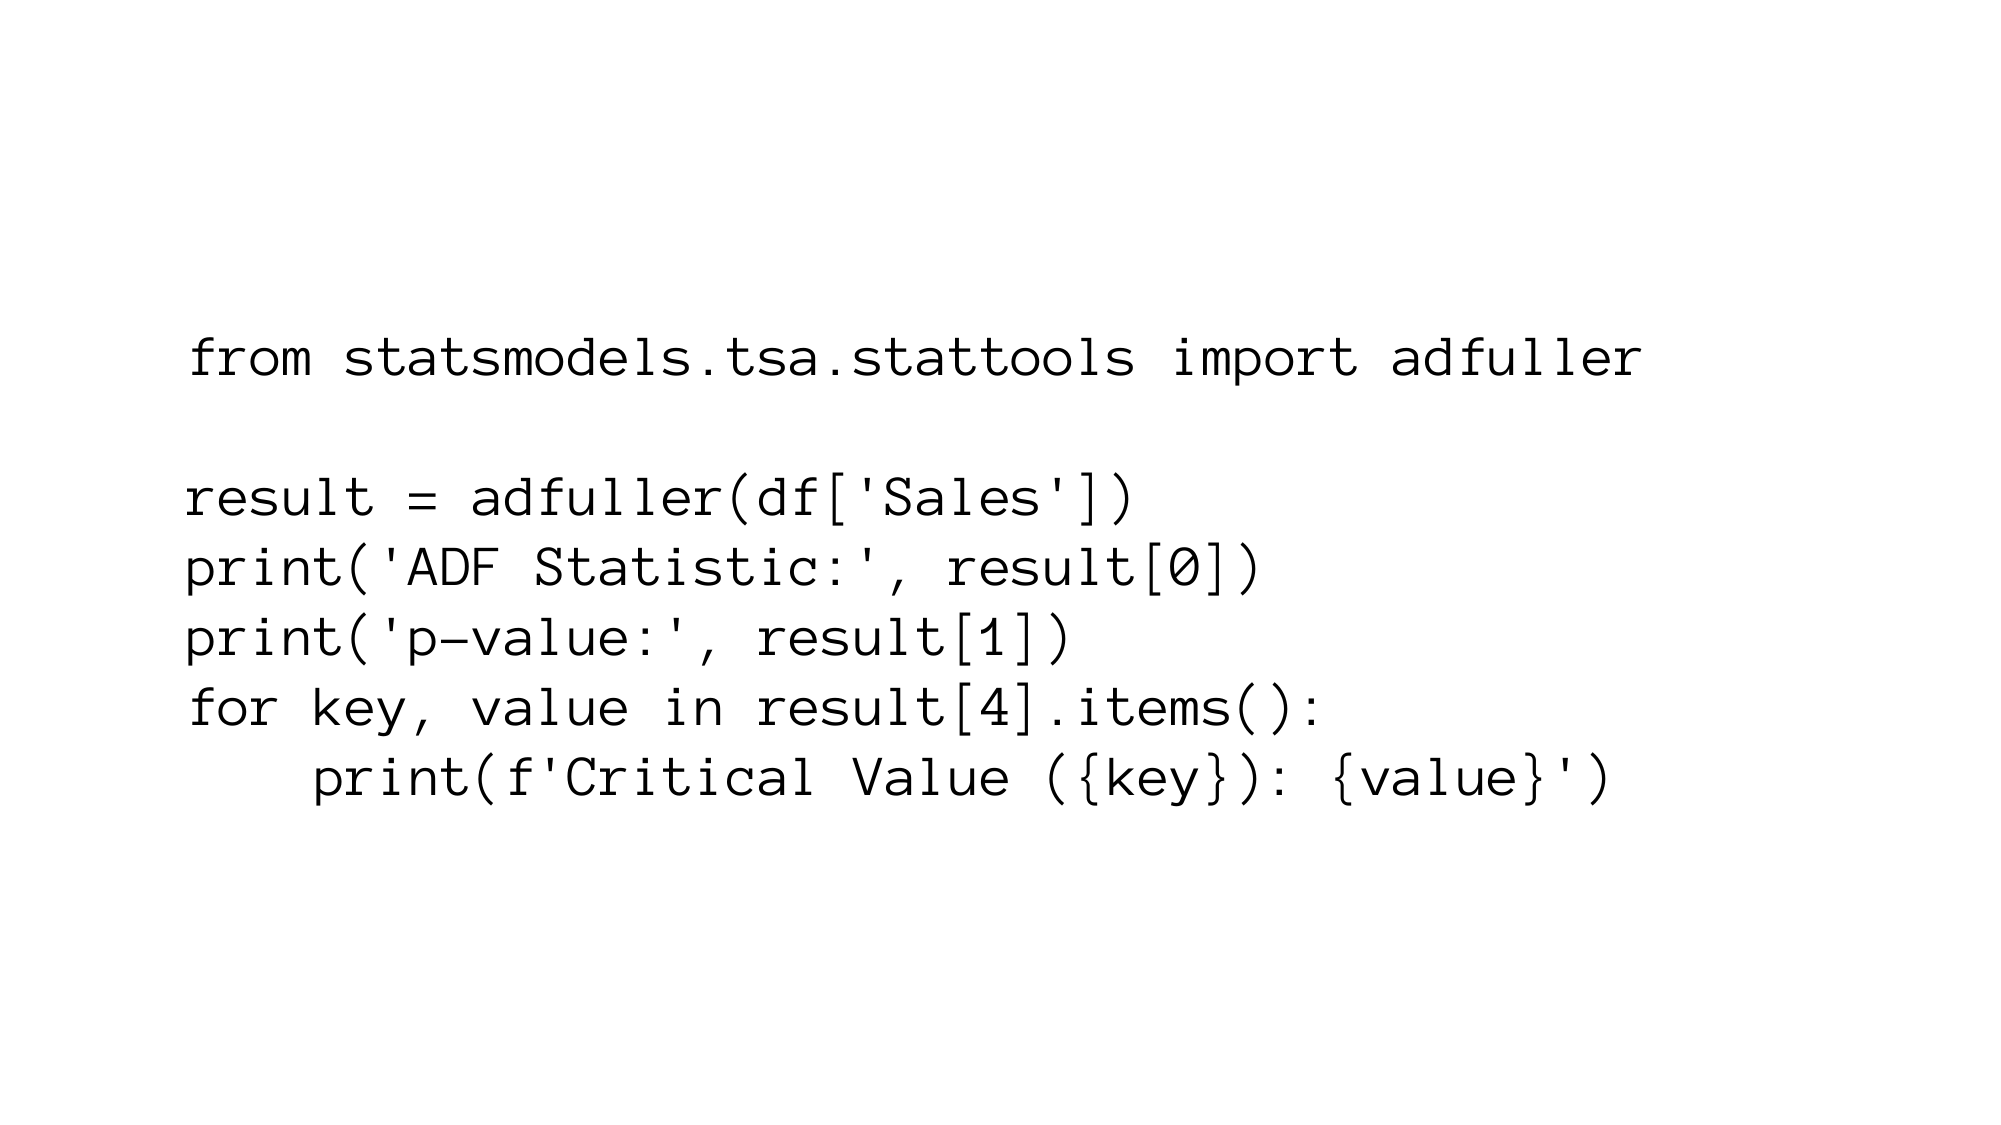

from statsmodels.tsa.stattools import adfuller

result = adfuller(df['Sales'])
print('ADF Statistic:', result[0])
print('p-value:', result[1])
for key, value in result[4].items():
    print(f'Critical Value ({key}): {value}')